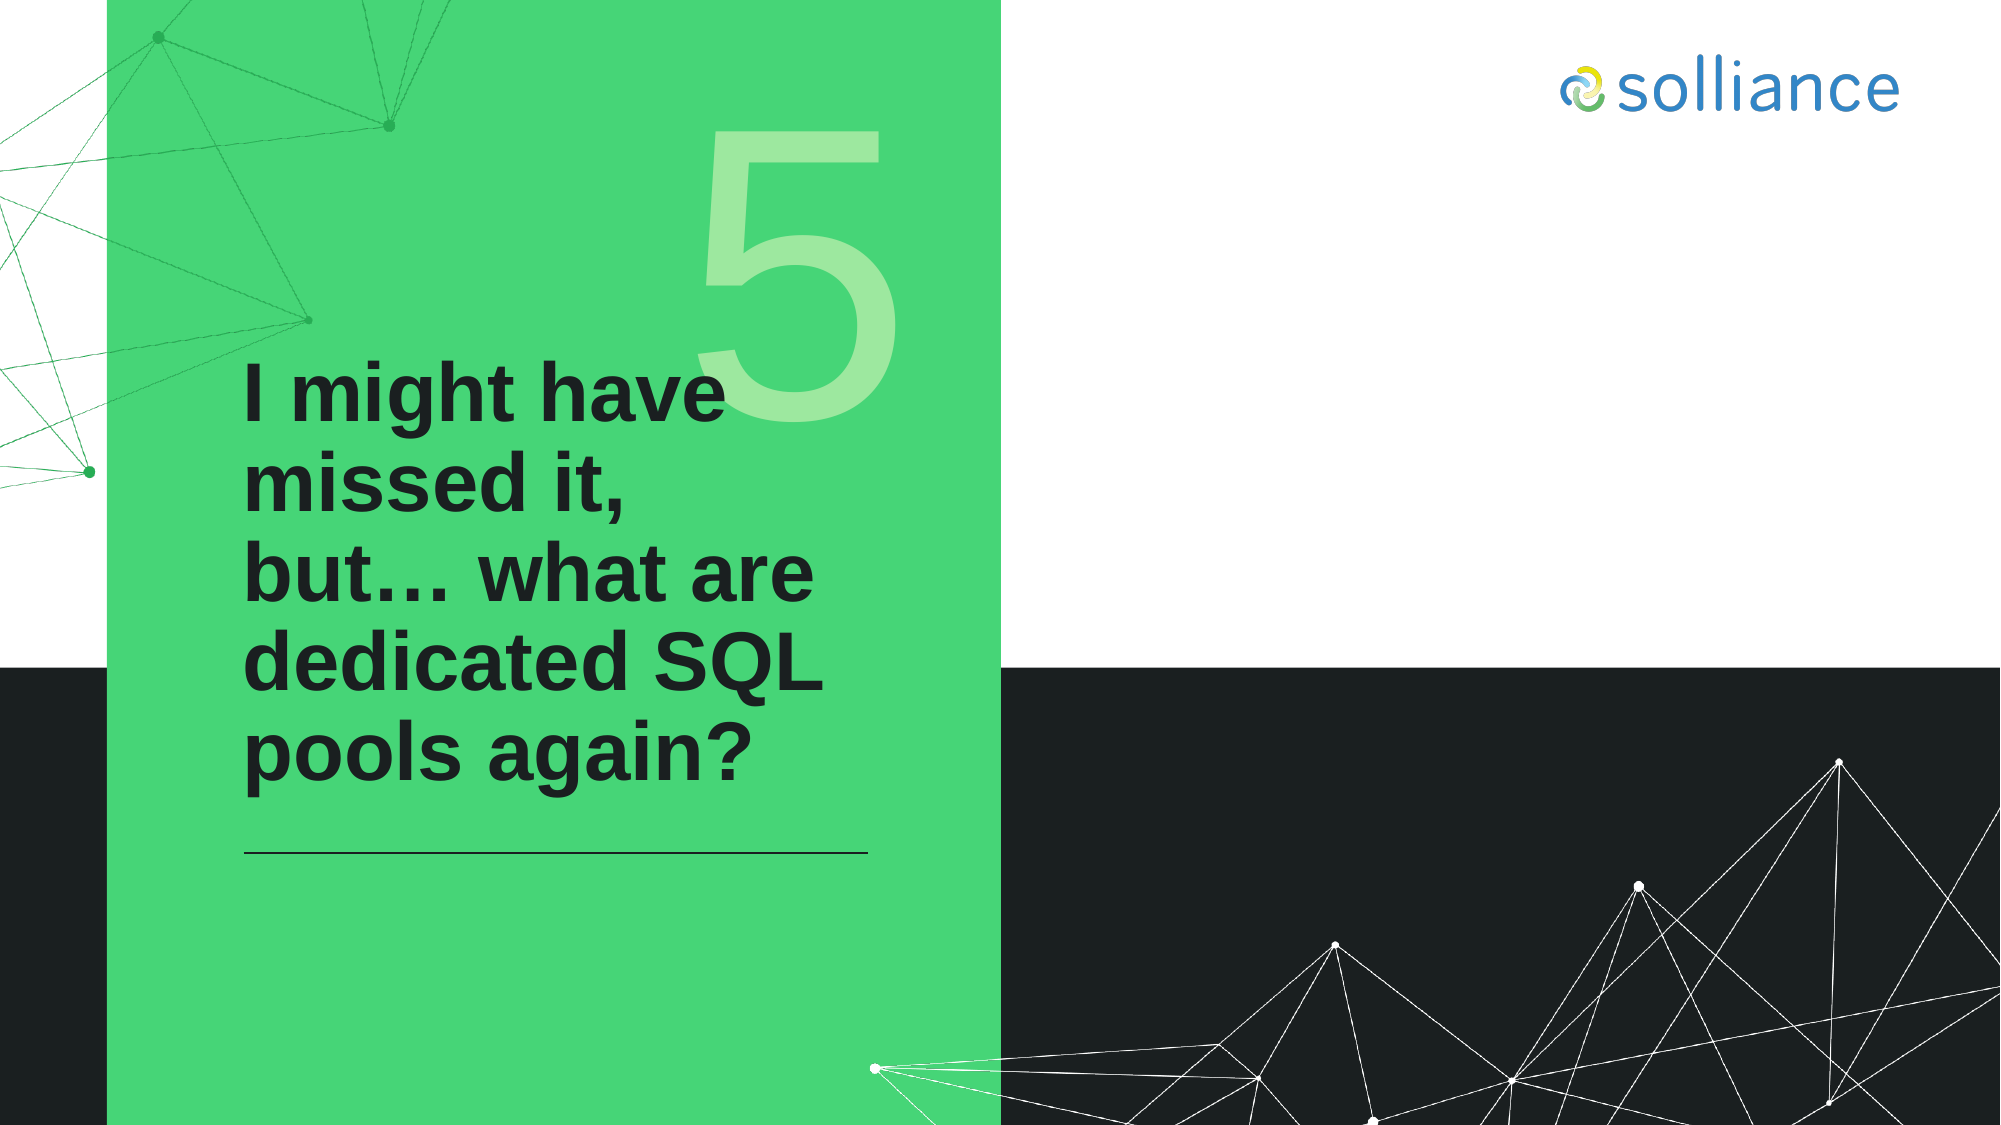

5
# I might have missed it, but… what are dedicated SQL pools again?